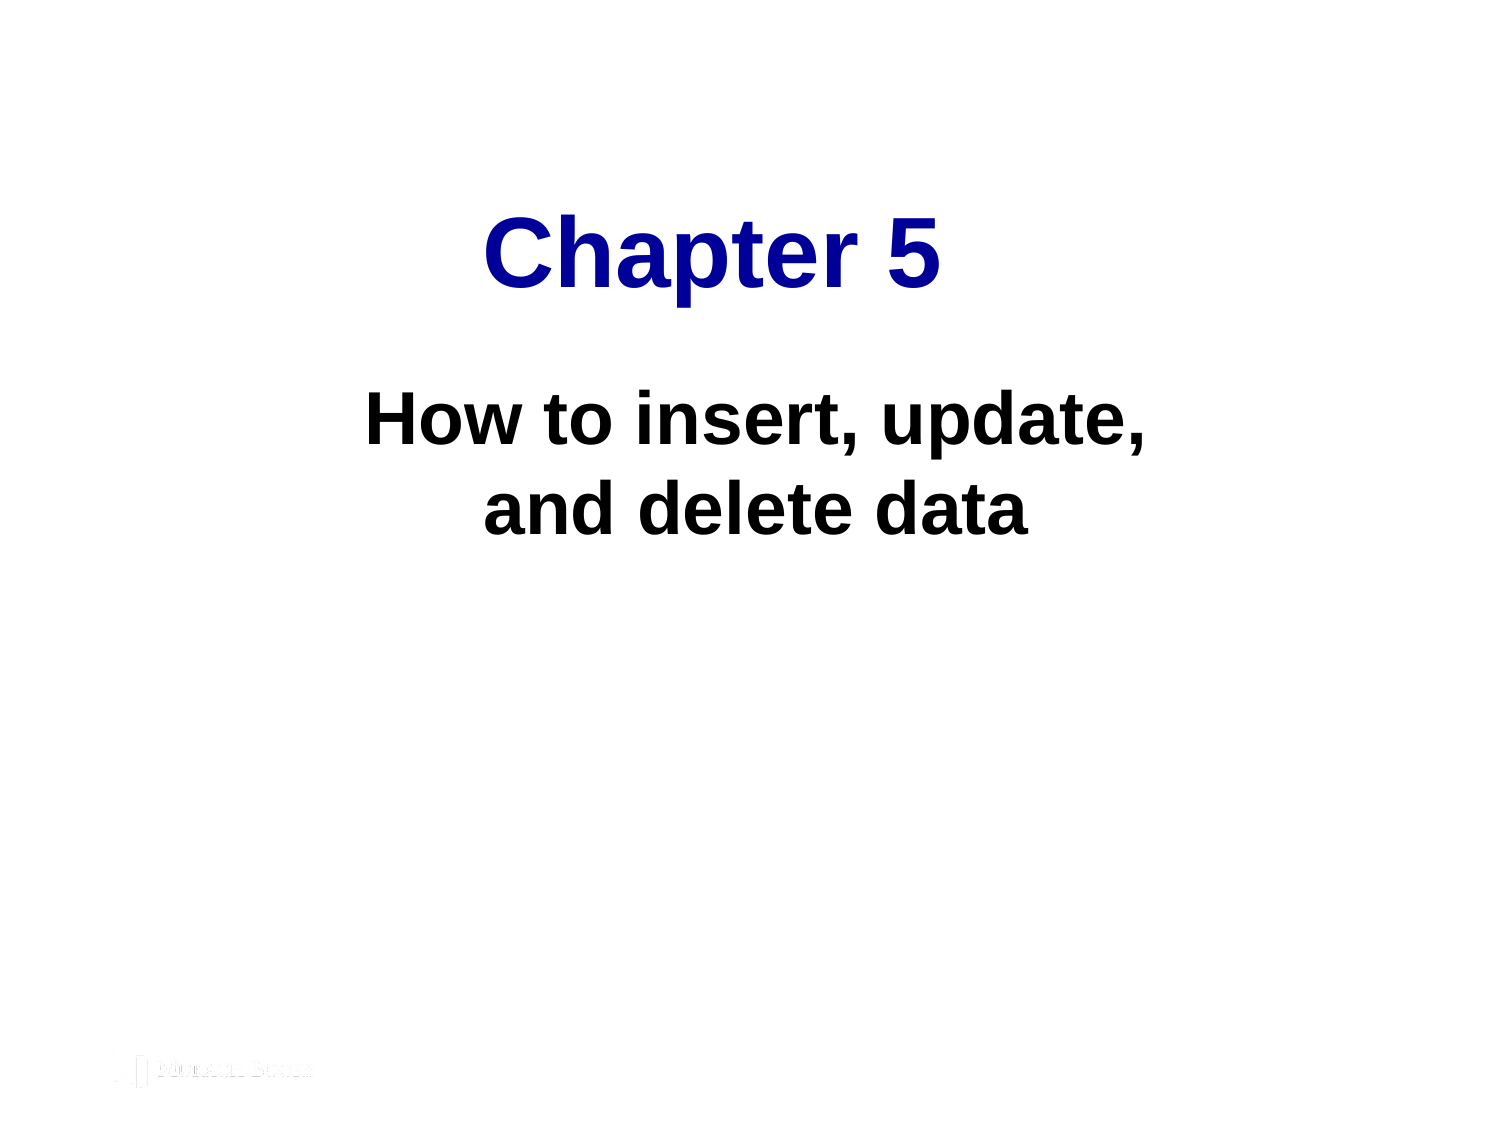

# Chapter 5
How to insert, update,
and delete data
© 2019, Mike Murach & Associates, Inc.
Murach’s MySQL 3rd Edition

C5, Slide 189